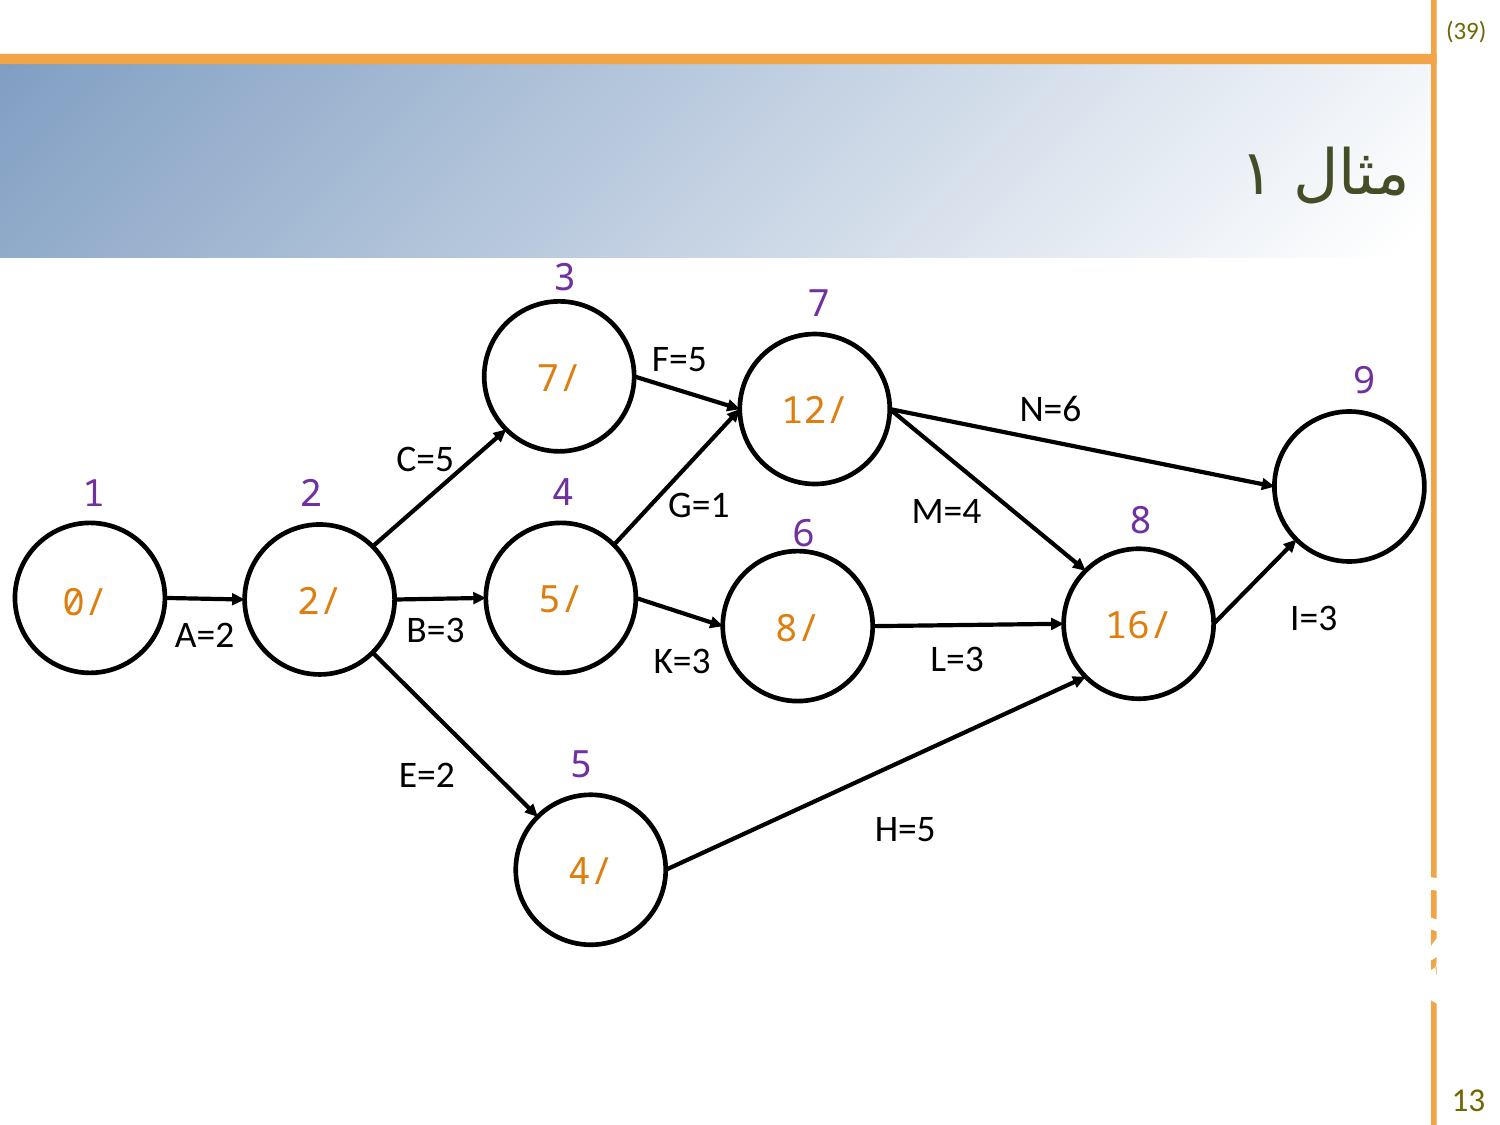

# مثال ۱
3
7
7/
F=5
12/
9
N=6

C=5
4
1
2
G=1
M=4
8
6

5/
2/
16/
8/
0/
I=3
B=3
A=2
L=3
K=3
5
E=2
4/
H=5
13